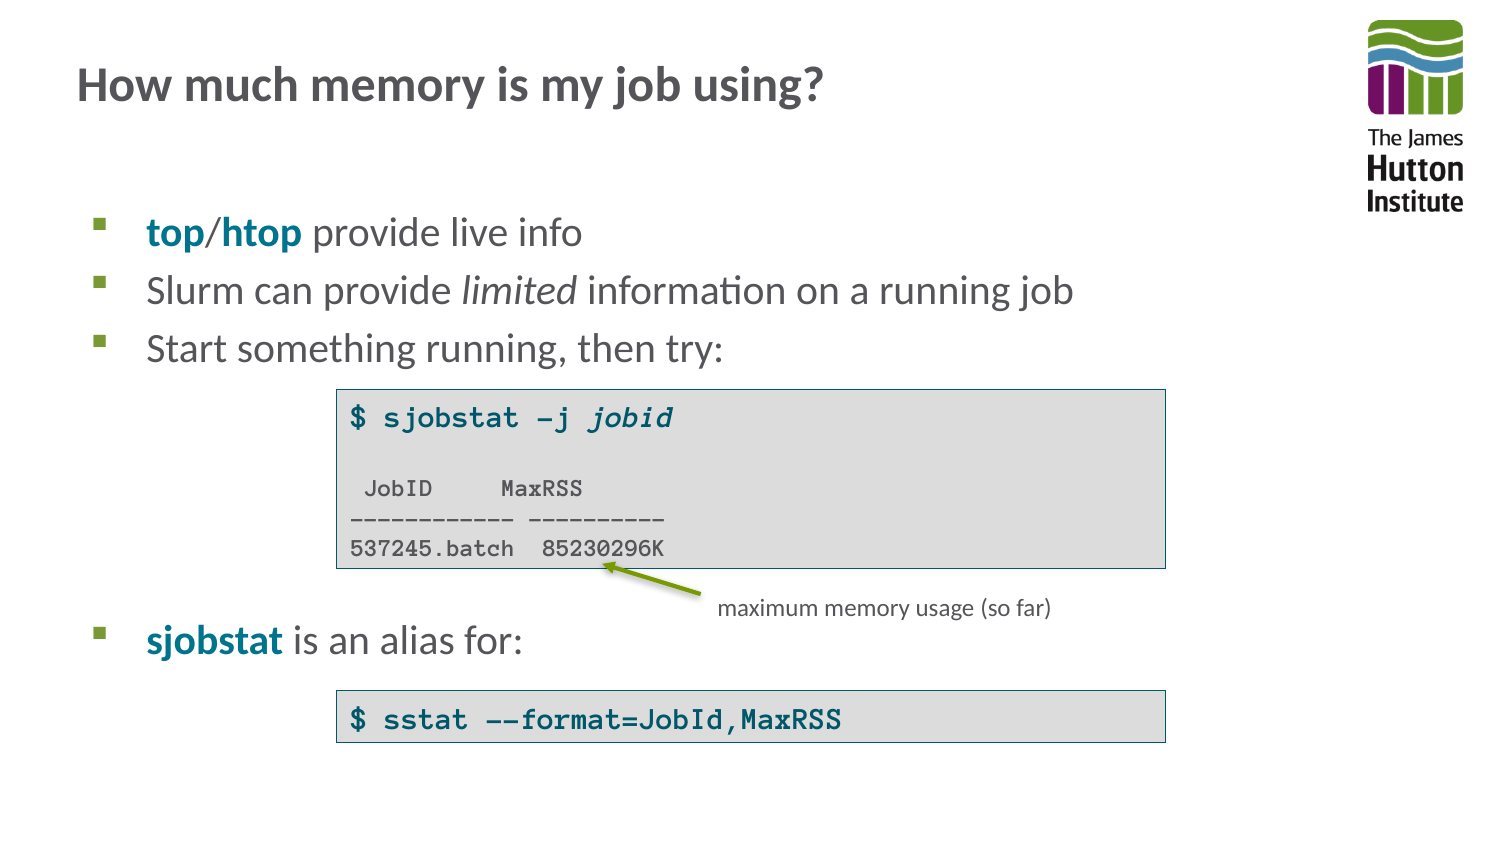

# How much memory is my job using?
top/htop provide live info
Slurm can provide limited information on a running job
Start something running, then try:

sjobstat is an alias for:

$ sjobstat –j jobid

 JobID     MaxRSS
------------ ----------
537245.batch  85230296K
maximum memory usage (so far)
$ sstat --format=JobId,MaxRSS